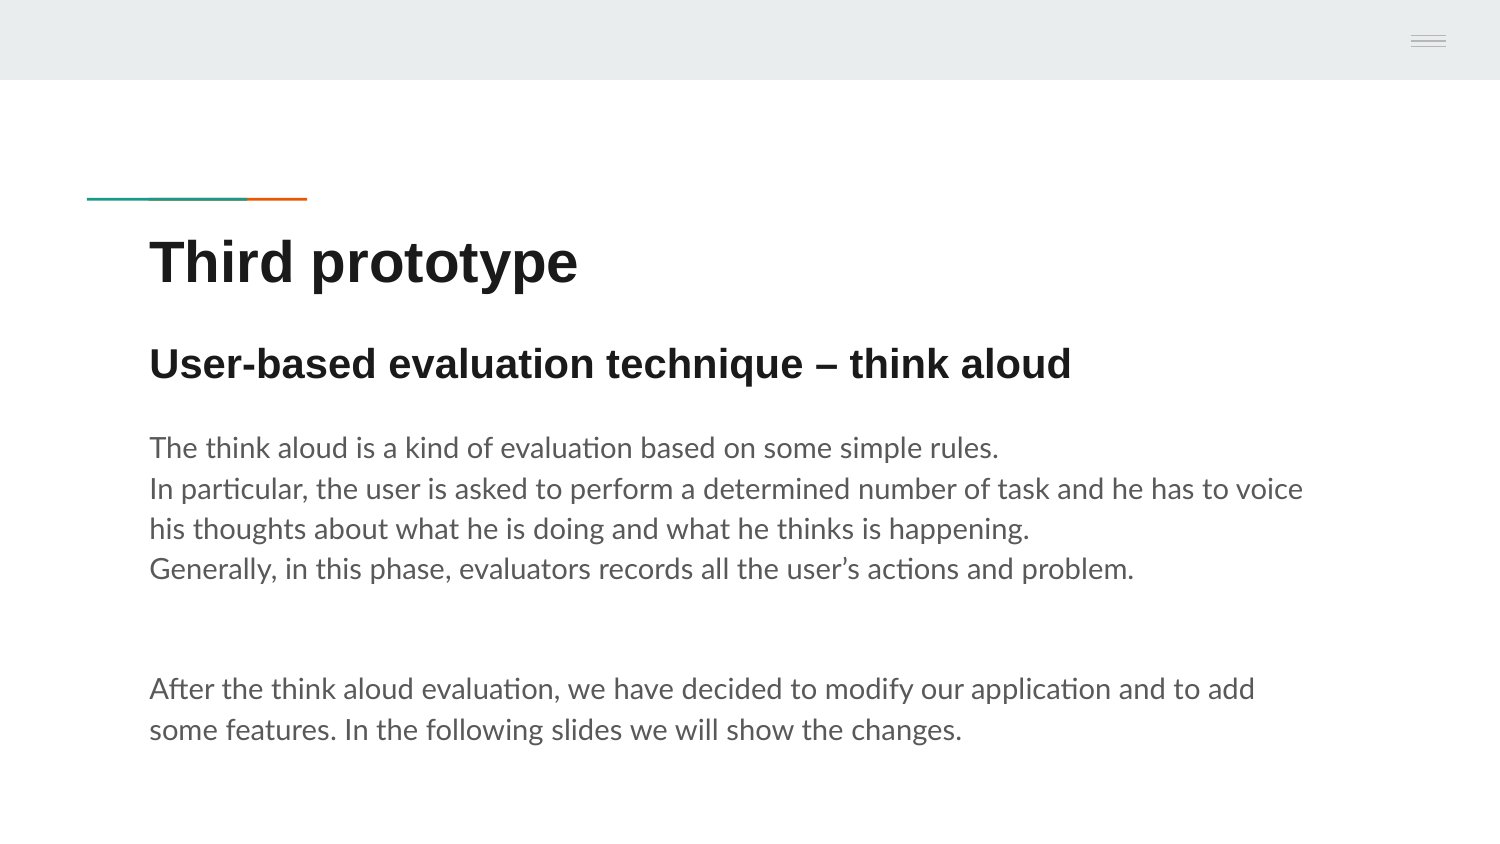

Third prototype
# User-based evaluation technique – think aloud
The think aloud is a kind of evaluation based on some simple rules.
In particular, the user is asked to perform a determined number of task and he has to voice his thoughts about what he is doing and what he thinks is happening.
Generally, in this phase, evaluators records all the user’s actions and problem.

After the think aloud evaluation, we have decided to modify our application and to add some features. In the following slides we will show the changes.